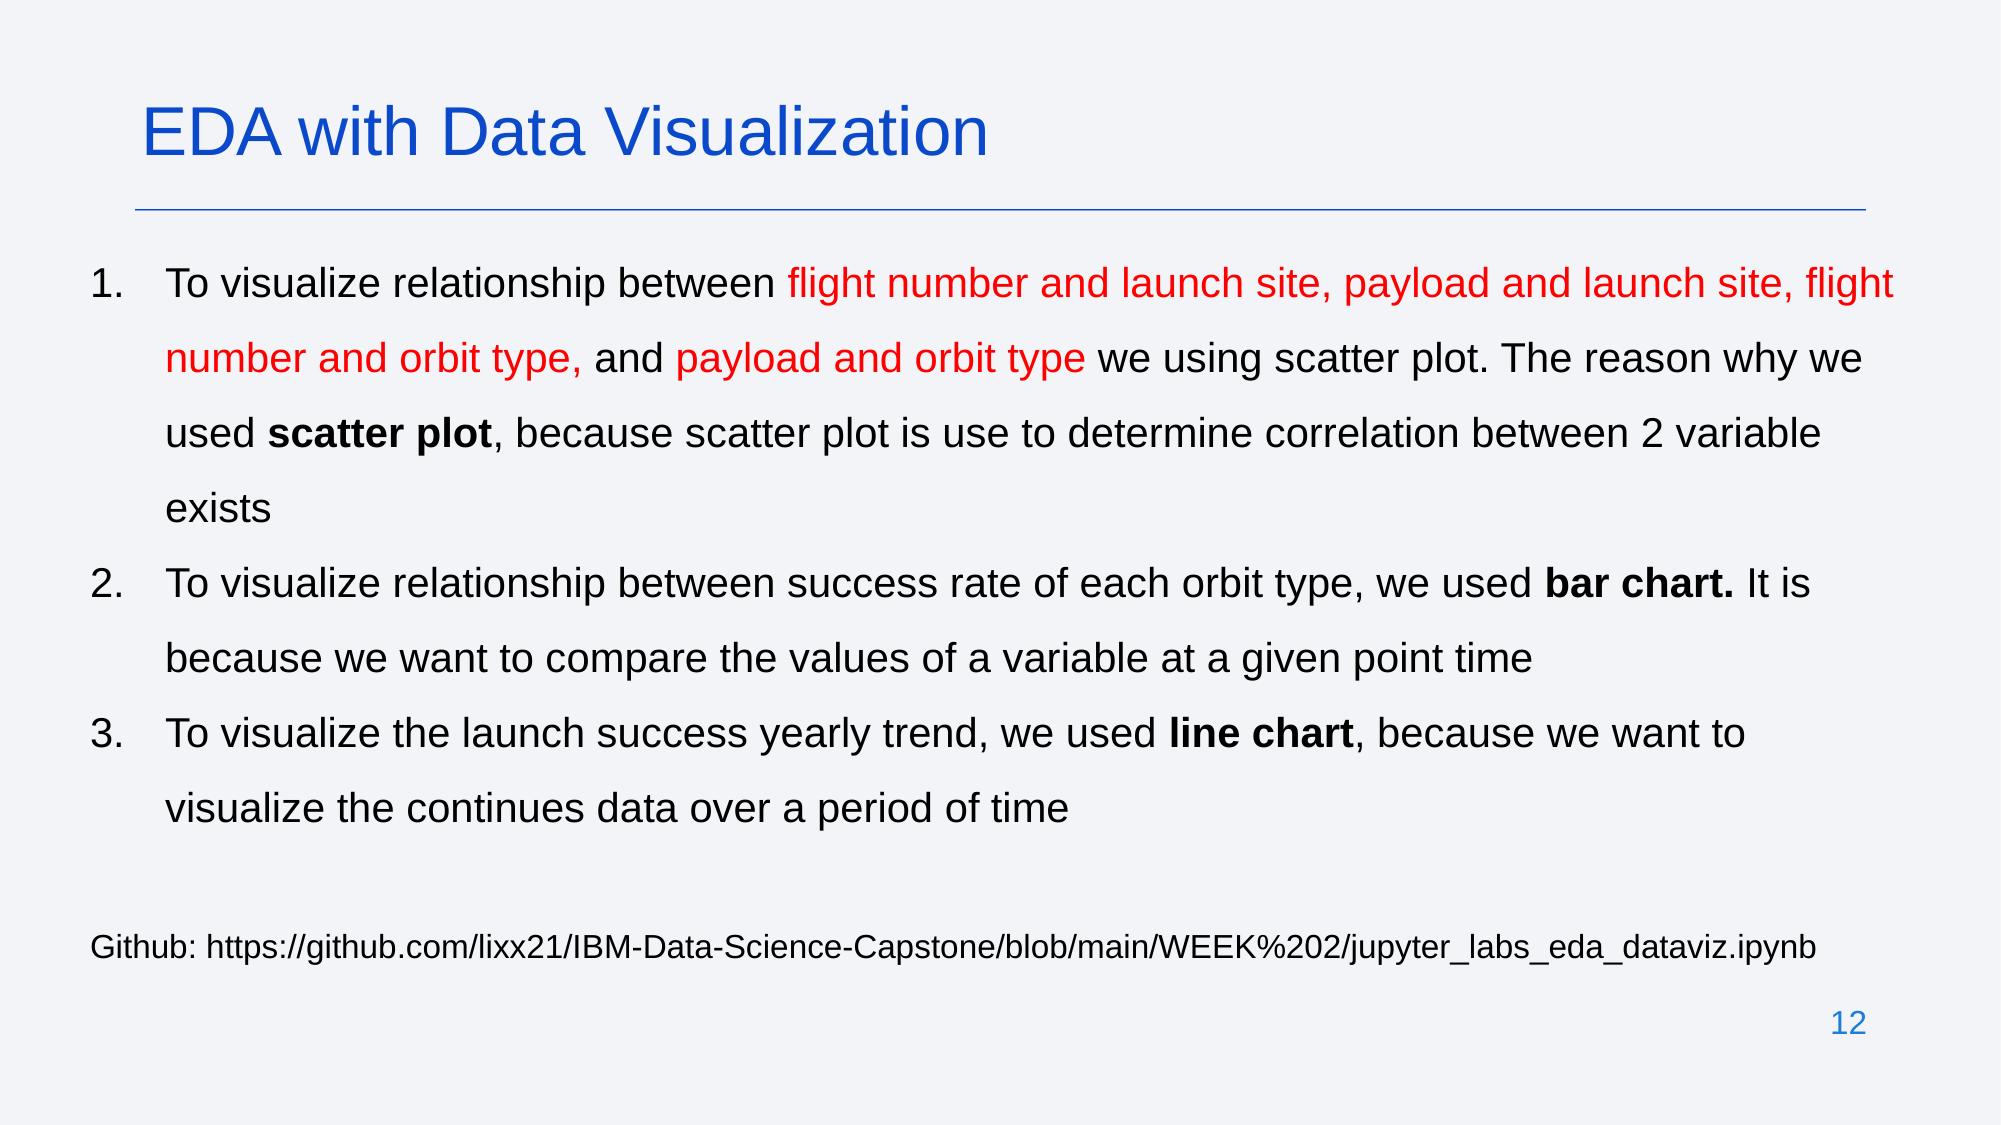

EDA with Data Visualization
To visualize relationship between flight number and launch site, payload and launch site, flight number and orbit type, and payload and orbit type we using scatter plot. The reason why we used scatter plot, because scatter plot is use to determine correlation between 2 variable exists
To visualize relationship between success rate of each orbit type, we used bar chart. It is because we want to compare the values of a variable at a given point time
To visualize the launch success yearly trend, we used line chart, because we want to visualize the continues data over a period of time

Github: https://github.com/lixx21/IBM-Data-Science-Capstone/blob/main/WEEK%202/jupyter_labs_eda_dataviz.ipynb

12